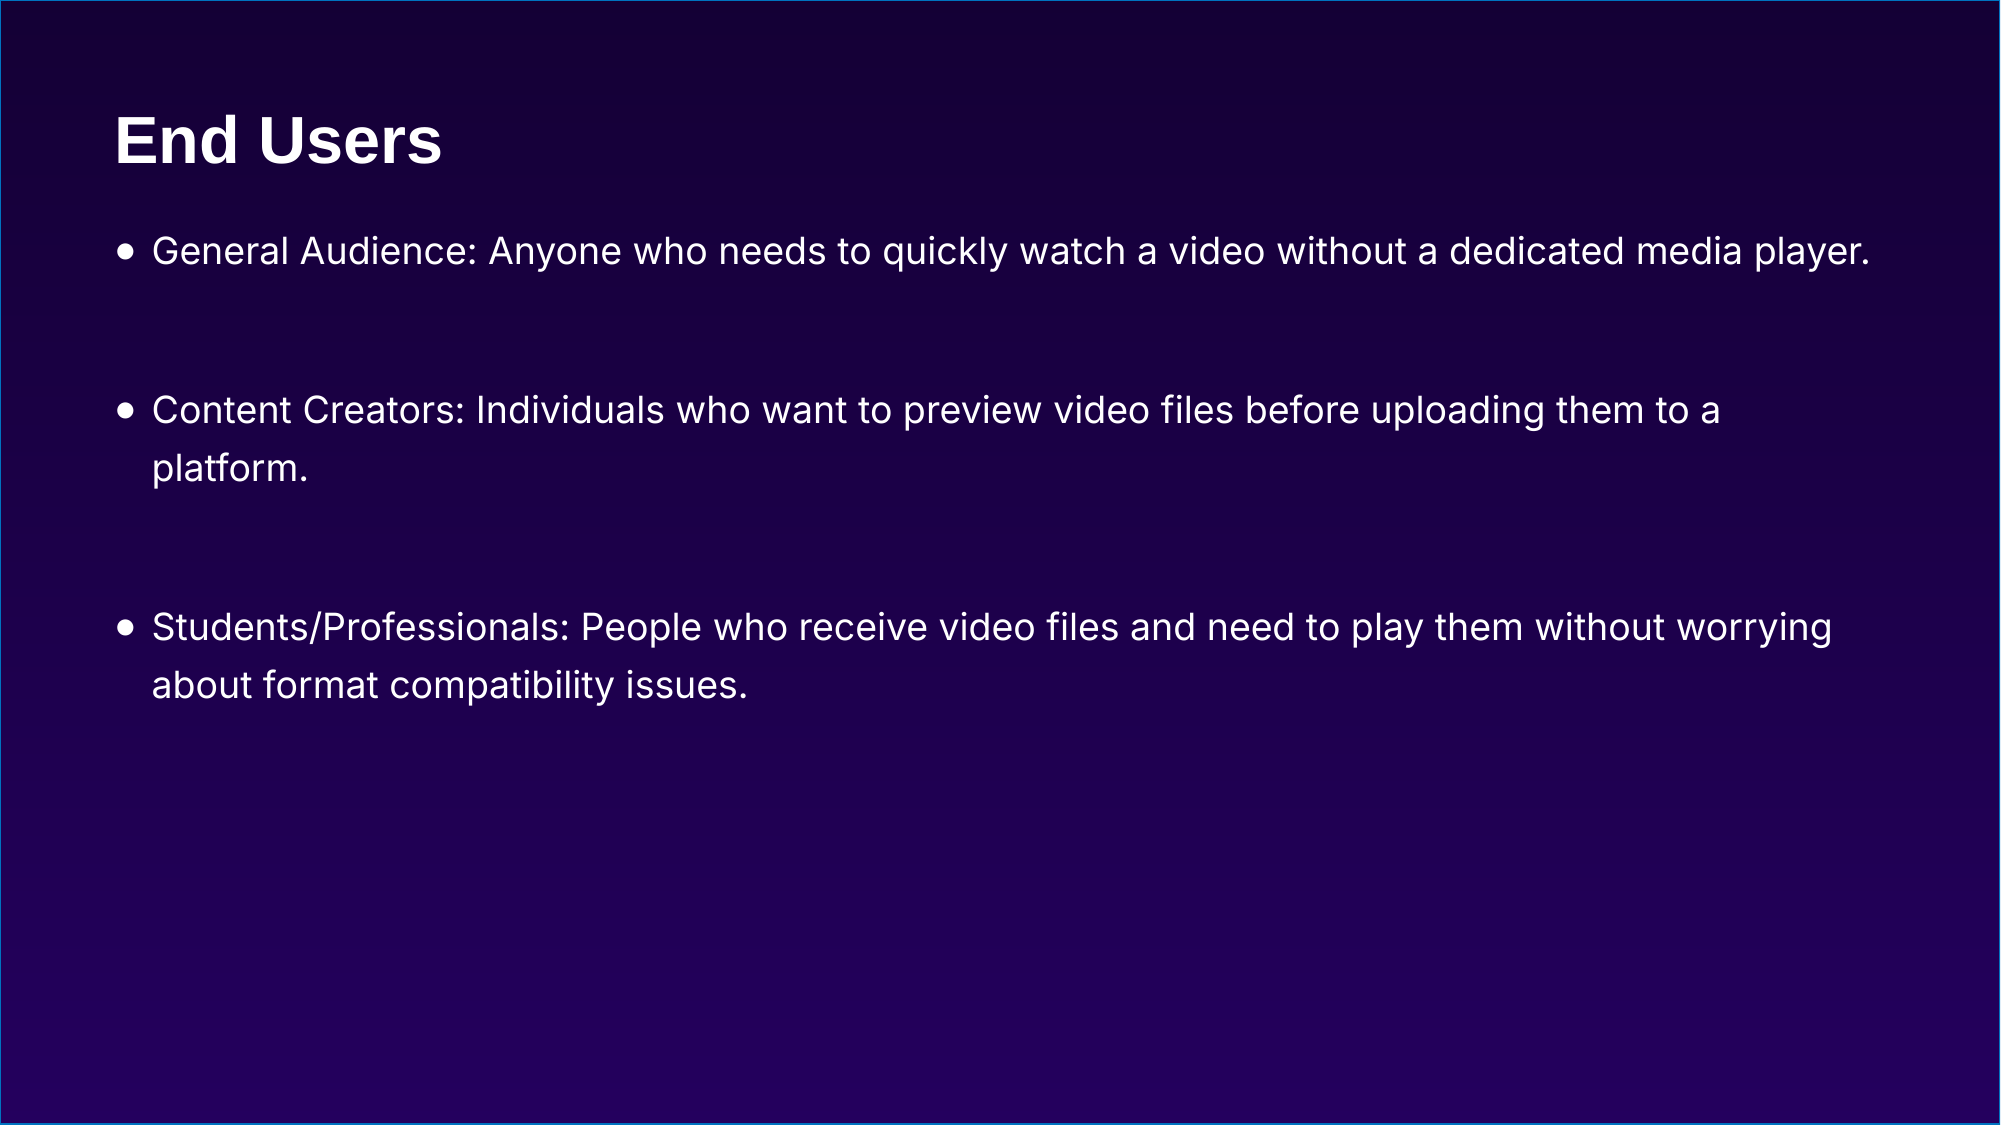

# End Users
General Audience: Anyone who needs to quickly watch a video without a dedicated media player.

Content Creators: Individuals who want to preview video files before uploading them to a platform.

Students/Professionals: People who receive video files and need to play them without worrying about format compatibility issues.